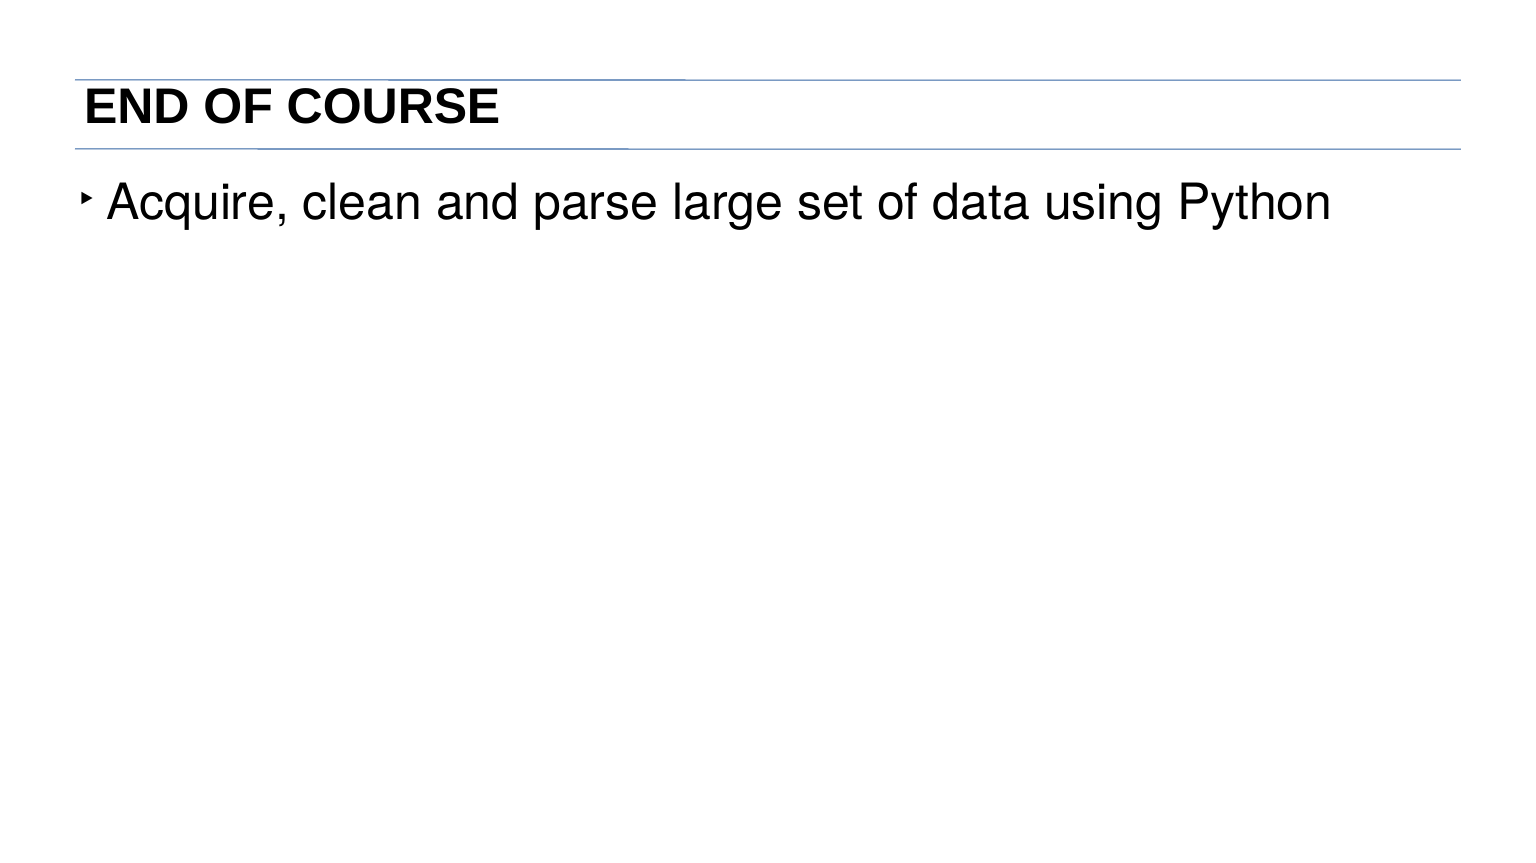

END OF COURSE
Acquire, clean and parse large set of data using Python